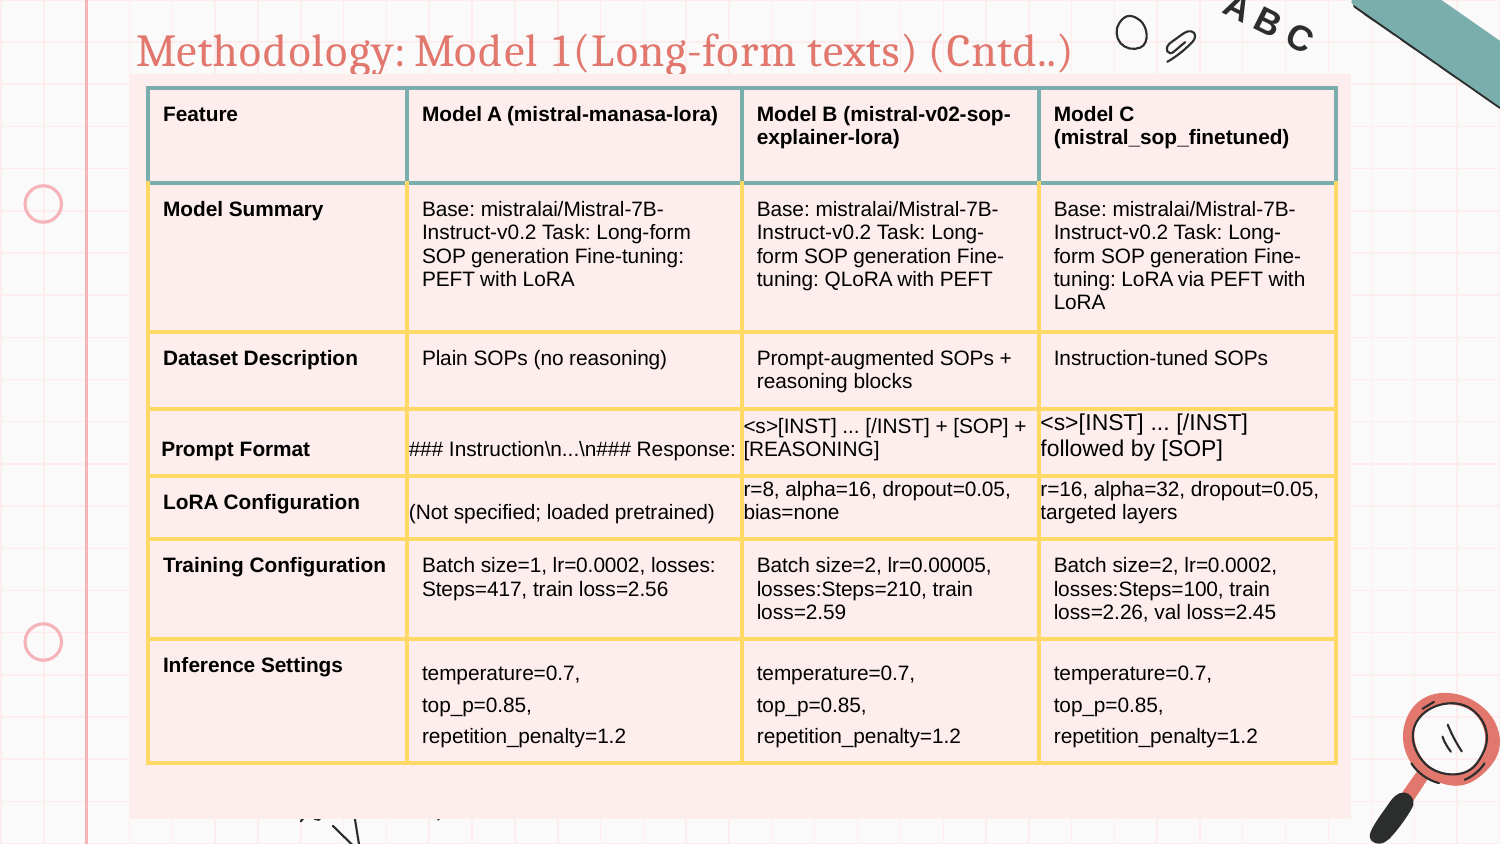

# Methodology: Model 1(Long-form texts) (Cntd..)
|  |
| --- |
|  |
| --- |

| Feature | Model A (mistral-manasa-lora) | Model B (mistral-v02-sop-explainer-lora) | Model C (mistral\_sop\_finetuned) |
| --- | --- | --- | --- |
| Model Summary | Base: mistralai/Mistral-7B-Instruct-v0.2 Task: Long-form SOP generation Fine-tuning: PEFT with LoRA | Base: mistralai/Mistral-7B-Instruct-v0.2 Task: Long-form SOP generation Fine-tuning: QLoRA with PEFT | Base: mistralai/Mistral-7B-Instruct-v0.2 Task: Long-form SOP generation Fine-tuning: LoRA via PEFT with LoRA |
| Dataset Description | Plain SOPs (no reasoning) | Prompt-augmented SOPs + reasoning blocks | Instruction-tuned SOPs |
| Prompt Format | ### Instruction\n...\n### Response: | <s>[INST] ... [/INST] + [SOP] + [REASONING] | <s>[INST] ... [/INST] followed by [SOP] |
| LoRA Configuration | (Not specified; loaded pretrained) | r=8, alpha=16, dropout=0.05, bias=none | r=16, alpha=32, dropout=0.05, targeted layers |
| Training Configuration | Batch size=1, lr=0.0002, losses: Steps=417, train loss=2.56 | Batch size=2, lr=0.00005, losses:Steps=210, train loss=2.59 | Batch size=2, lr=0.0002, losses:Steps=100, train loss=2.26, val loss=2.45 |
| Inference Settings | temperature=0.7, top\_p=0.85, repetition\_penalty=1.2 | temperature=0.7, top\_p=0.85, repetition\_penalty=1.2 | temperature=0.7, top\_p=0.85, repetition\_penalty=1.2 |